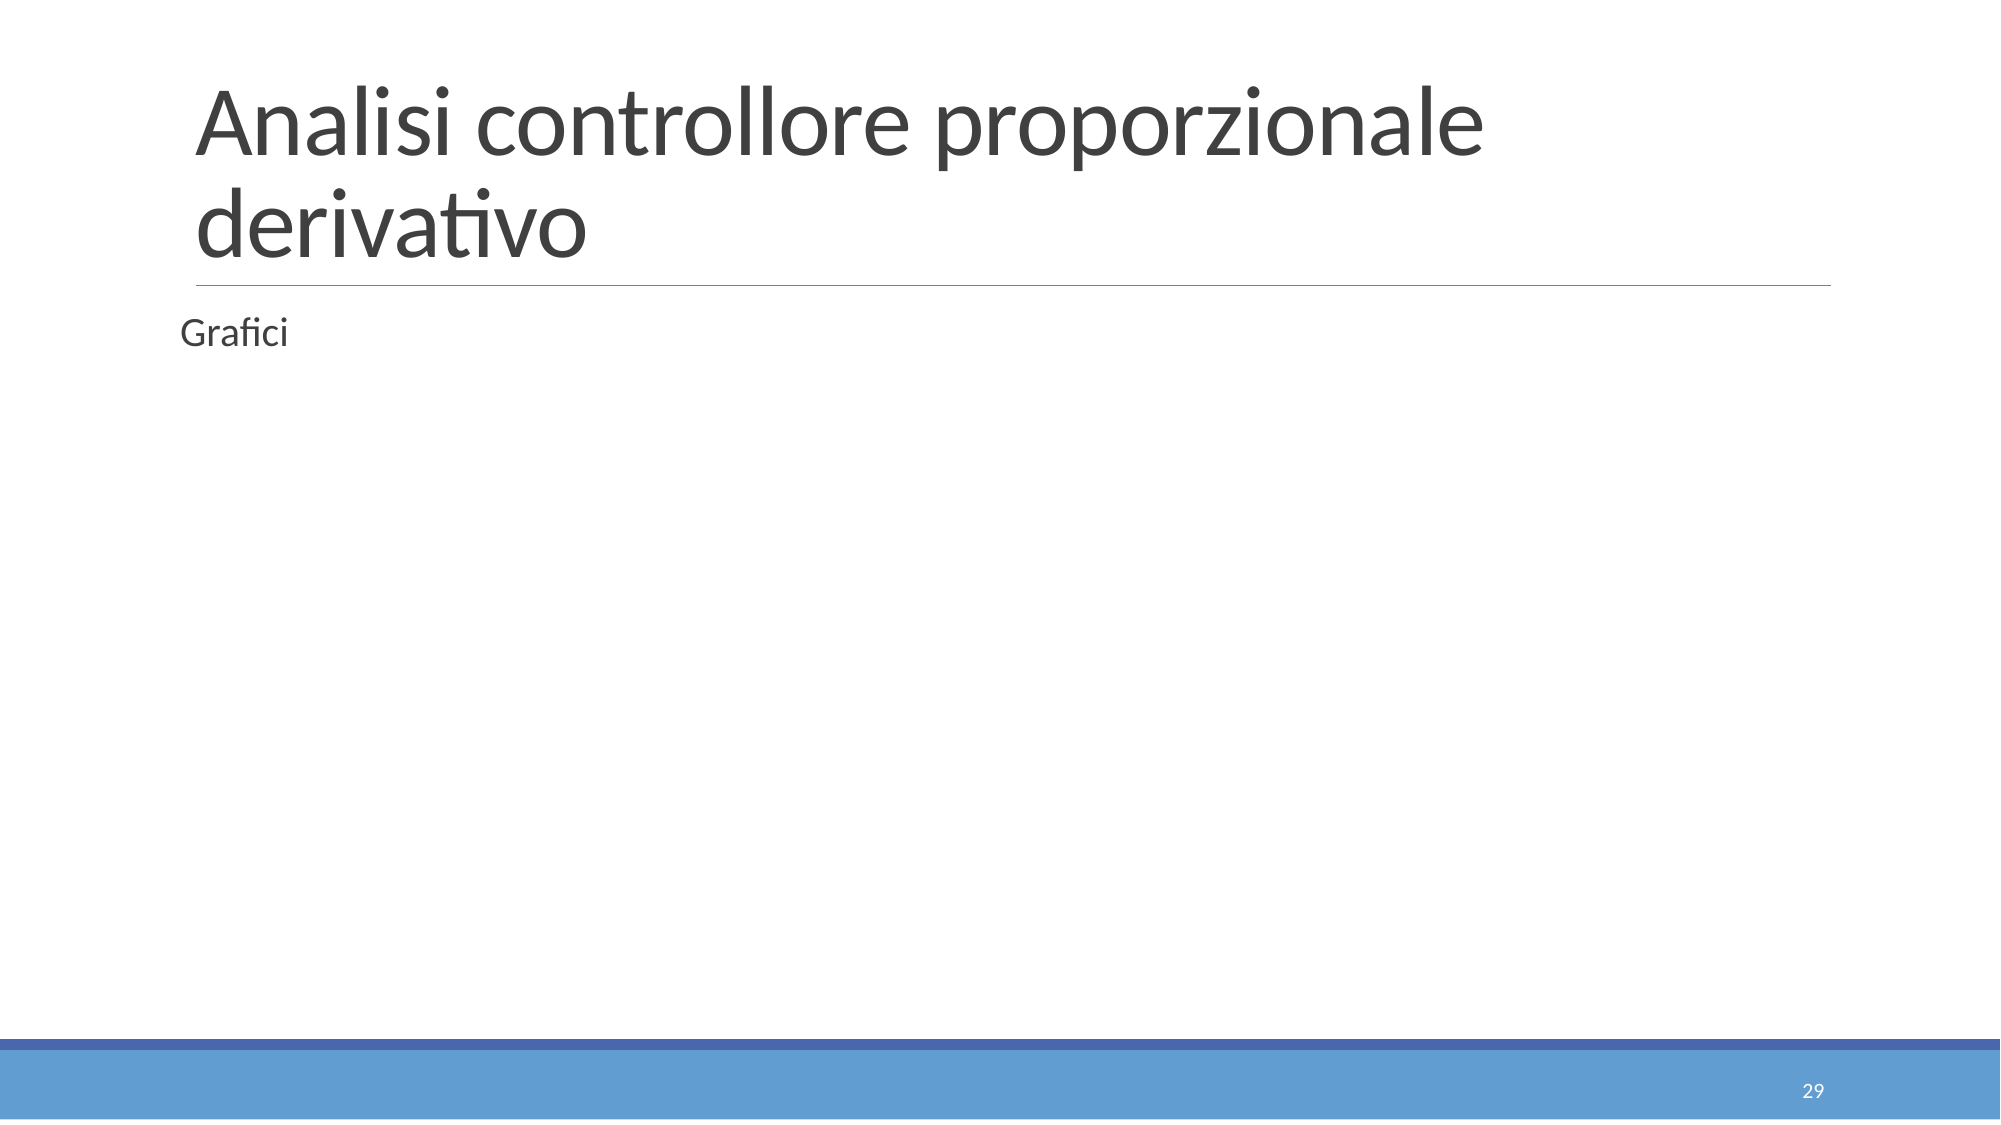

# Analisi controllore proporzionale derivativo
Grafici
29